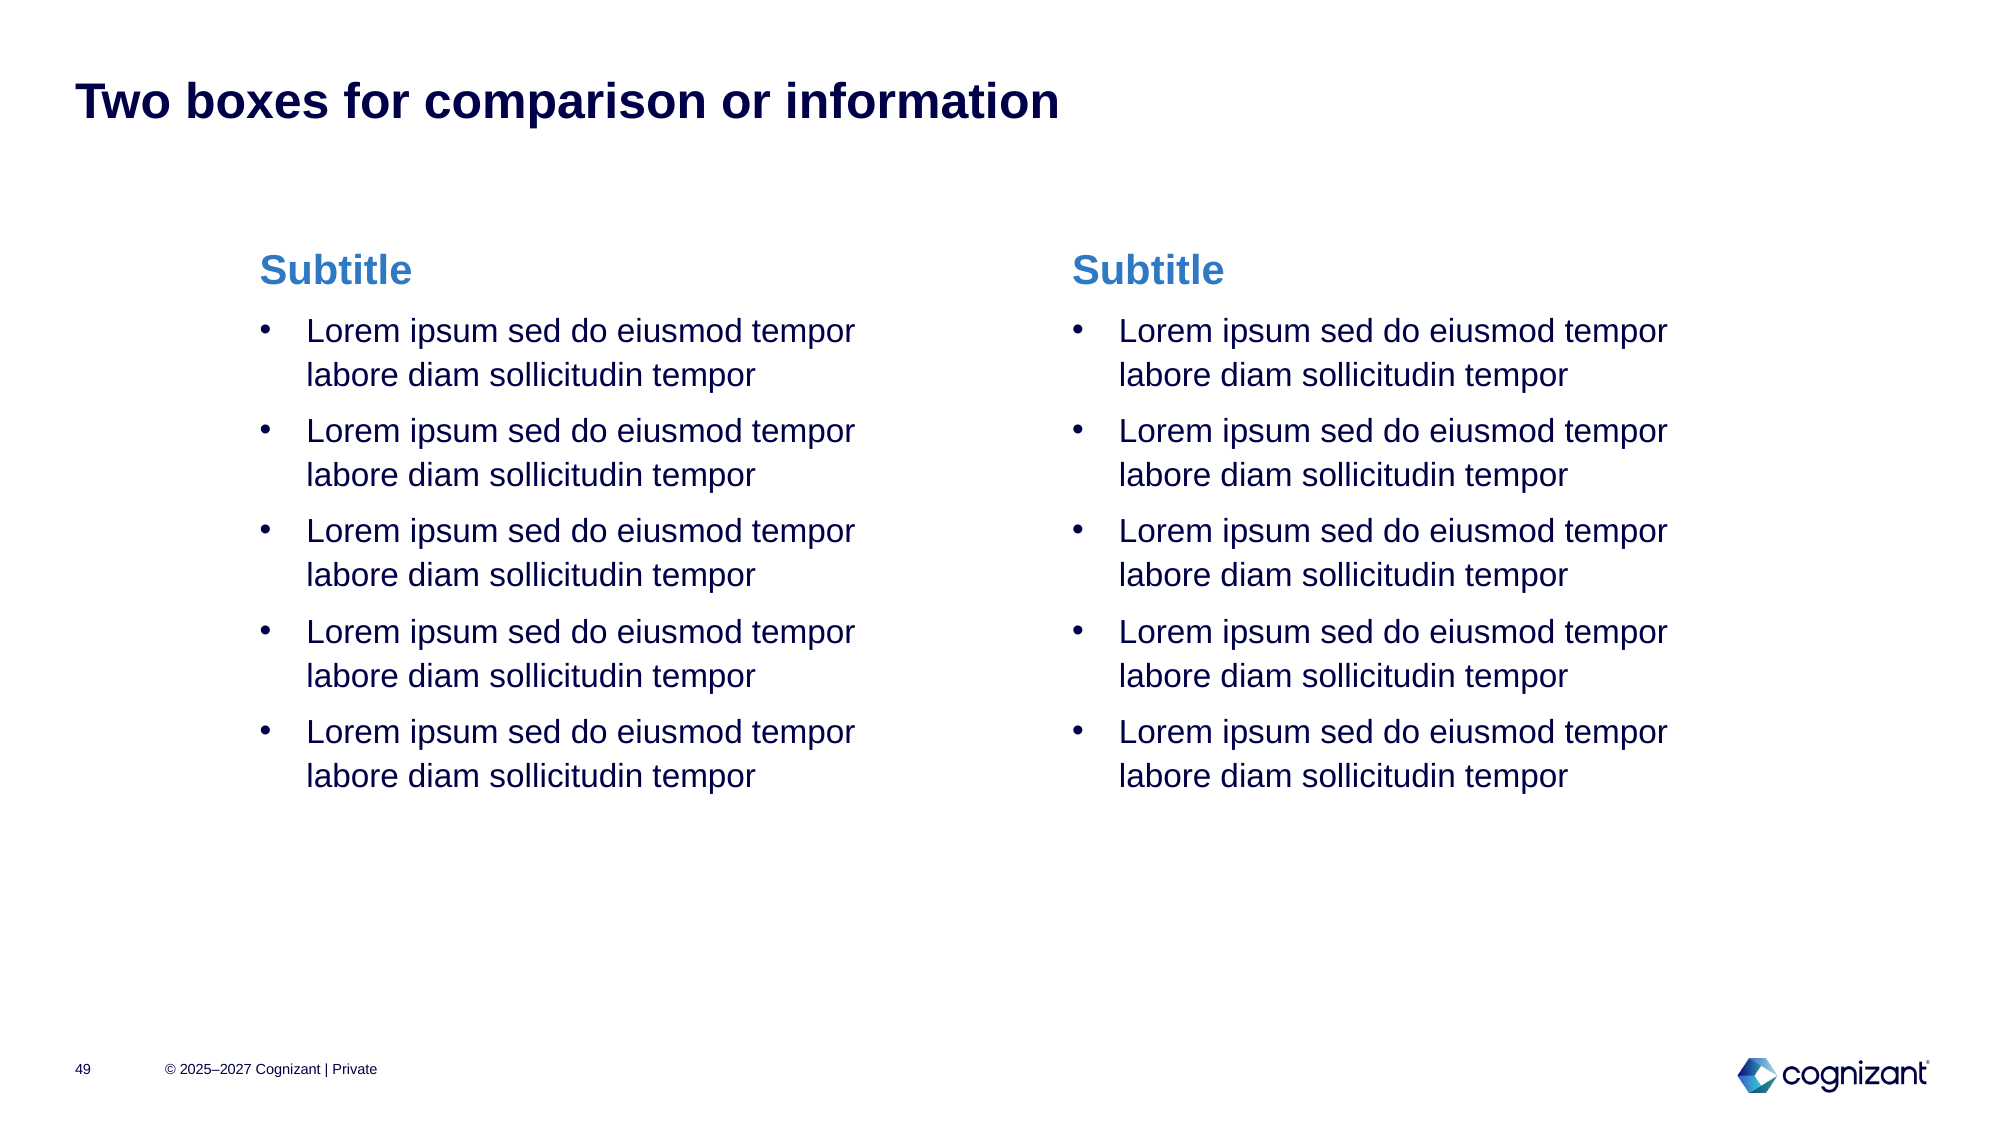

# Two boxes for comparison or information
Subtitle
Lorem ipsum sed do eiusmod tempor labore diam sollicitudin tempor
Lorem ipsum sed do eiusmod tempor labore diam sollicitudin tempor
Lorem ipsum sed do eiusmod tempor labore diam sollicitudin tempor
Lorem ipsum sed do eiusmod tempor labore diam sollicitudin tempor
Lorem ipsum sed do eiusmod tempor labore diam sollicitudin tempor
Subtitle
Lorem ipsum sed do eiusmod tempor labore diam sollicitudin tempor
Lorem ipsum sed do eiusmod tempor labore diam sollicitudin tempor
Lorem ipsum sed do eiusmod tempor labore diam sollicitudin tempor
Lorem ipsum sed do eiusmod tempor labore diam sollicitudin tempor
Lorem ipsum sed do eiusmod tempor labore diam sollicitudin tempor
49
© 2025–2027 Cognizant | Private